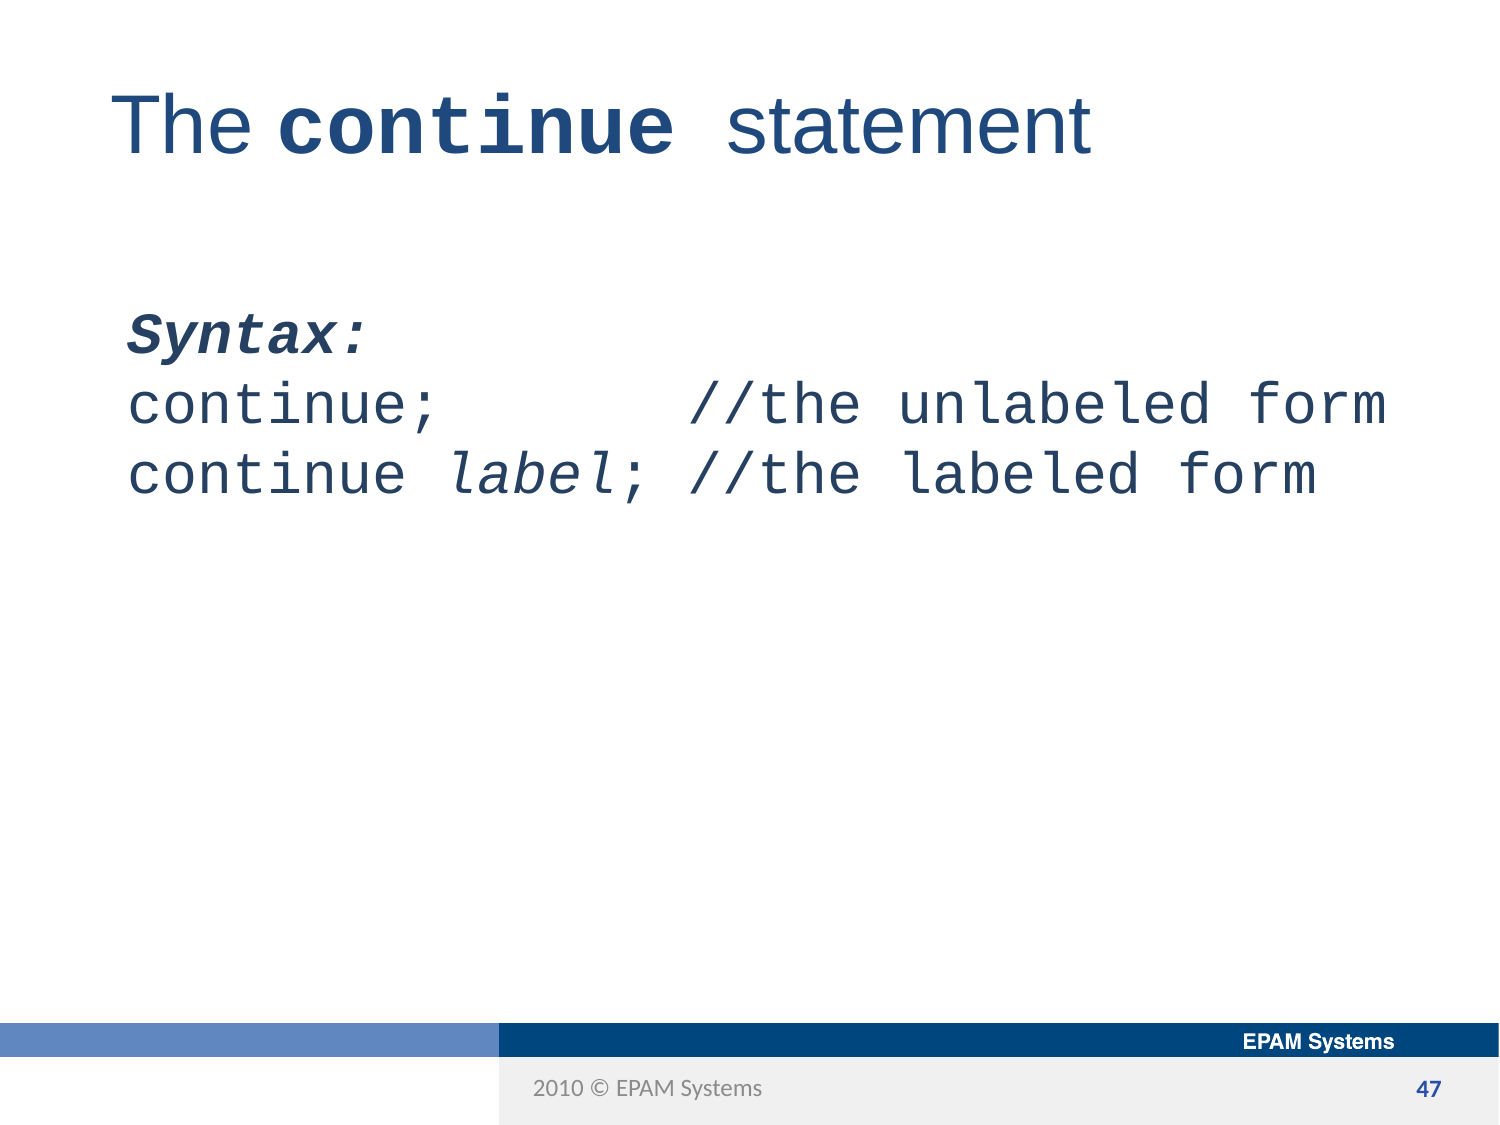

The continue statement

Syntax:
continue;       //the unlabeled form
continue label; //the labeled form